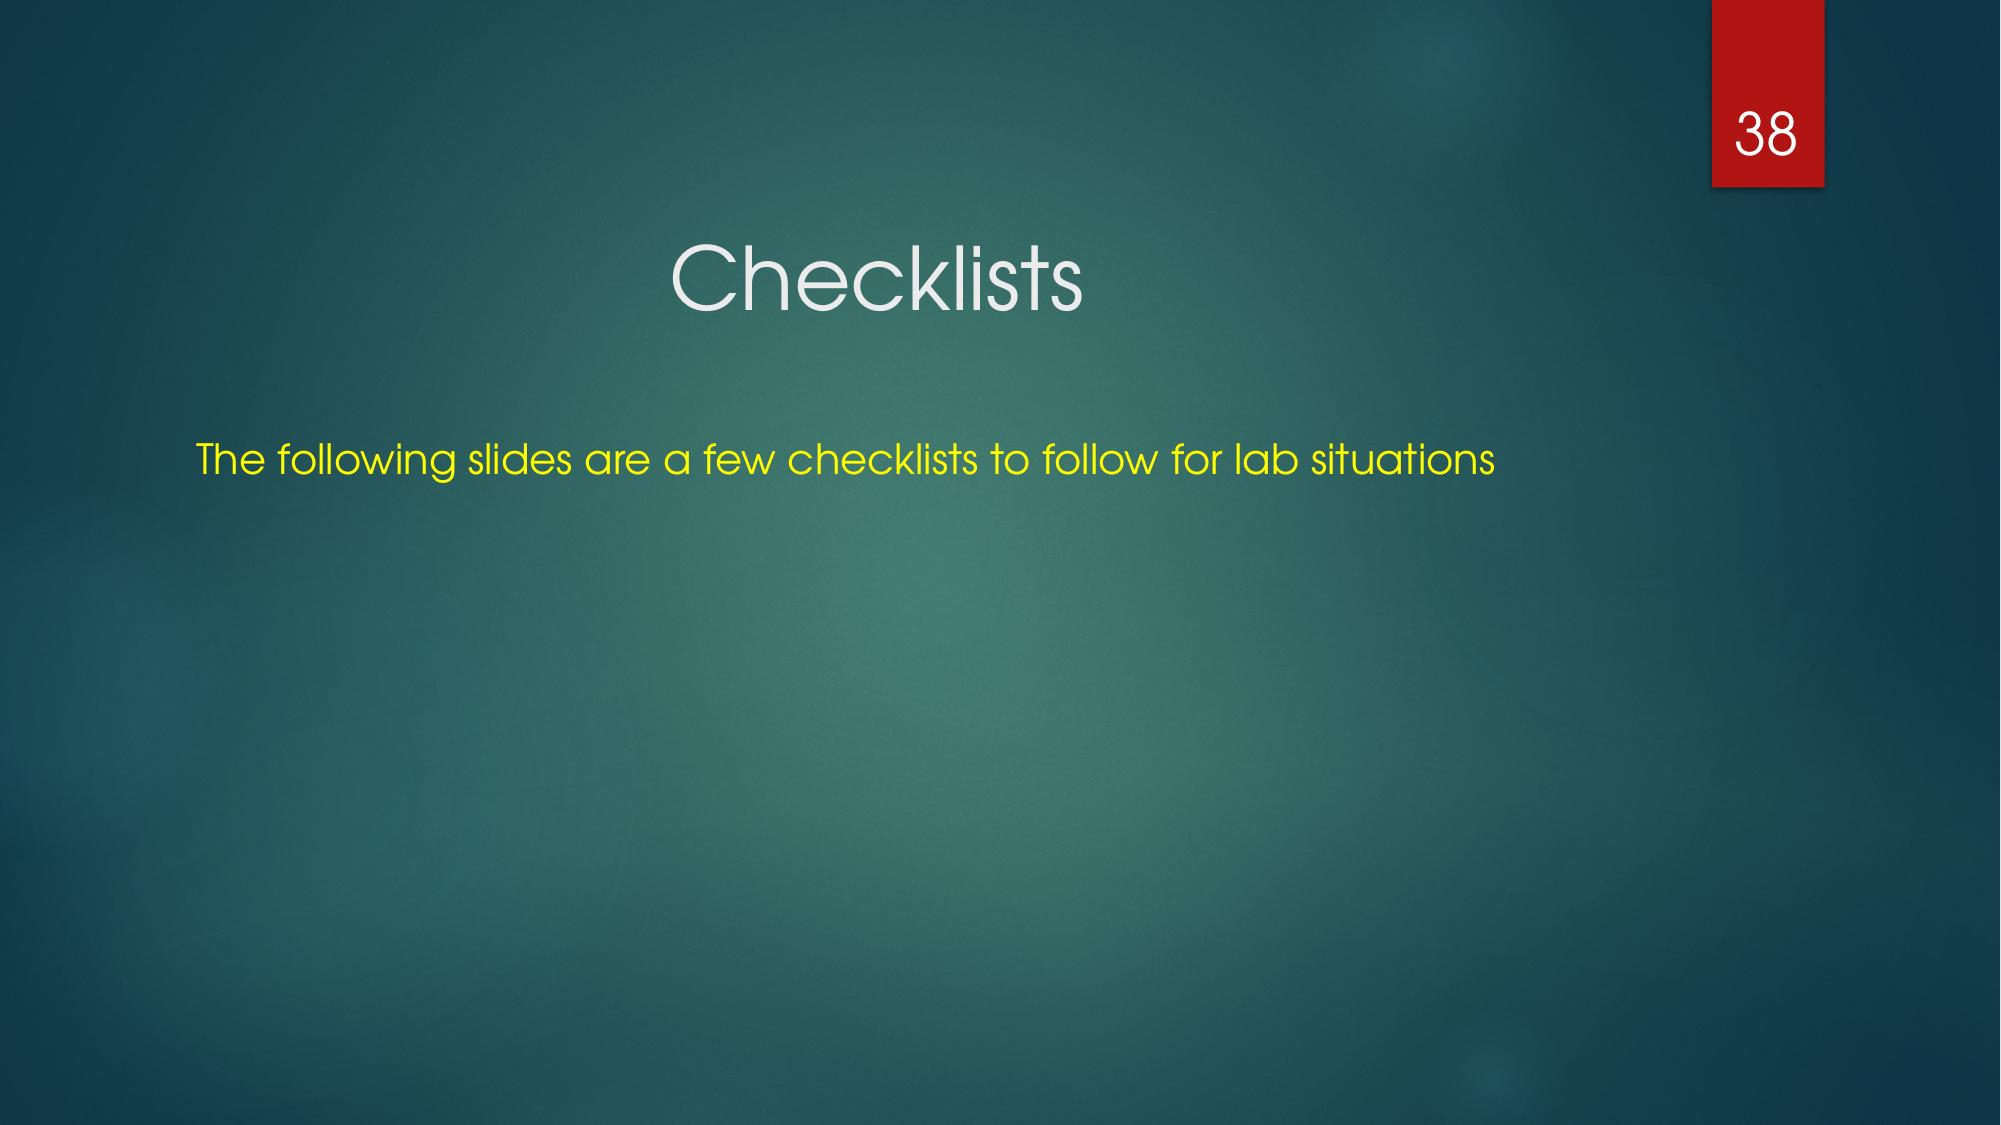

38
# Checklists
The following slides are a few checklists to follow for lab situations